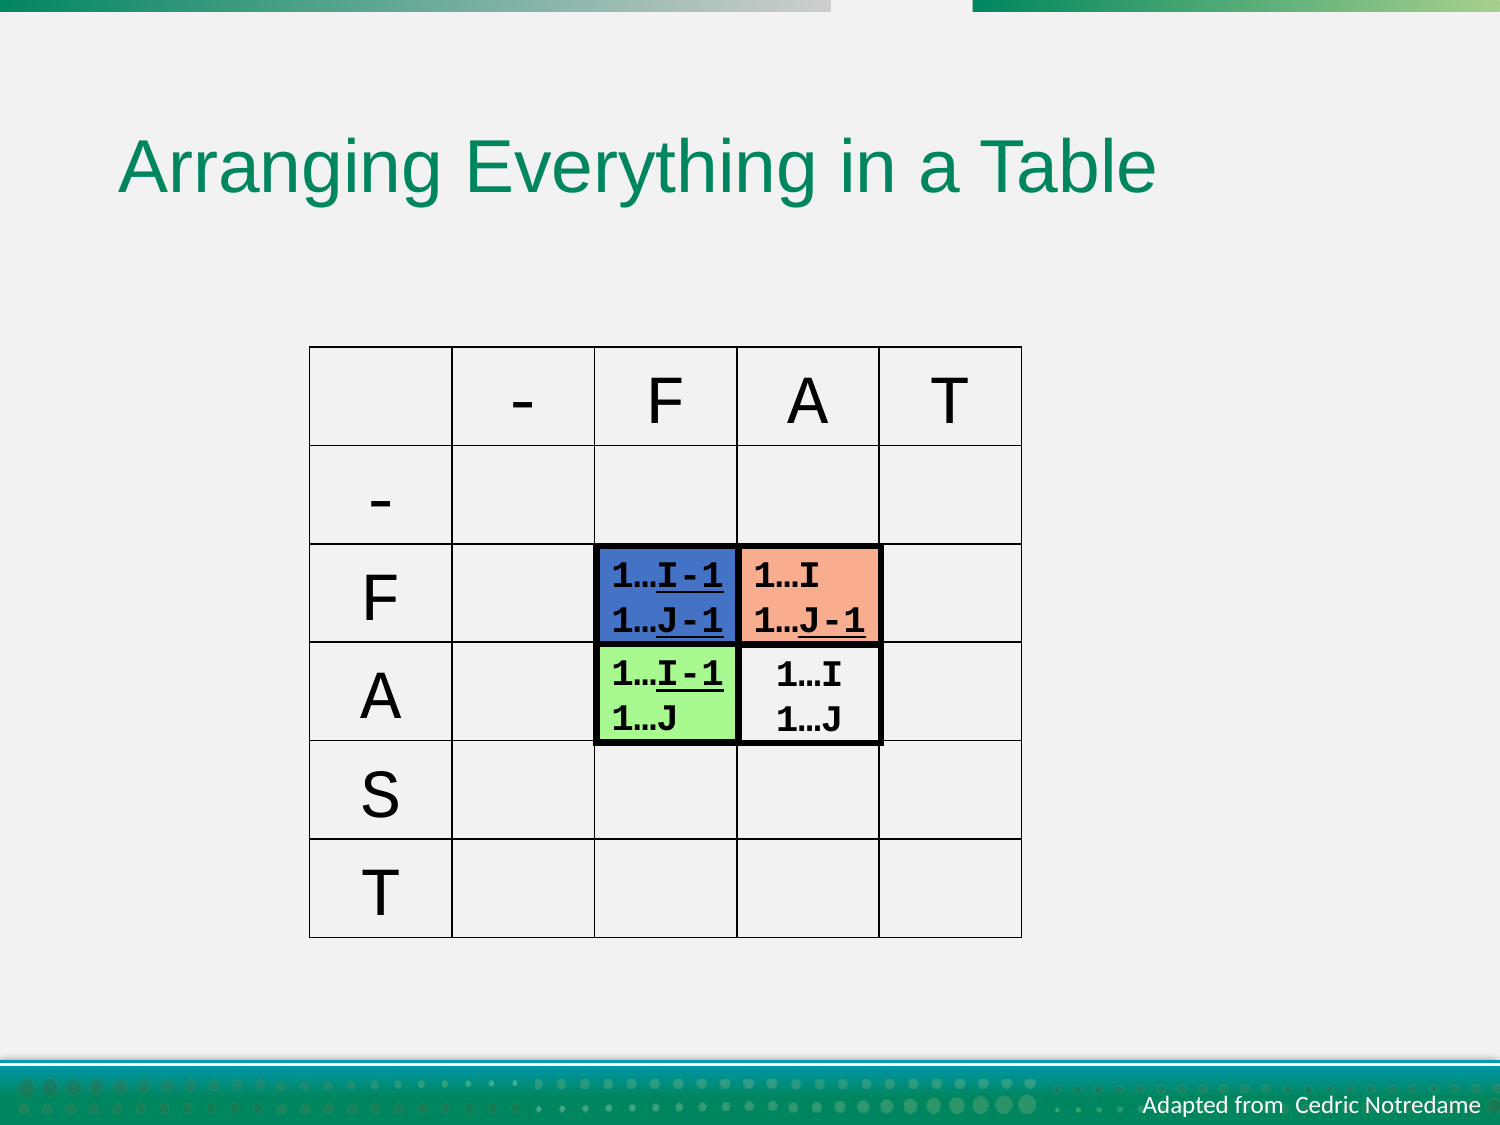

# Arranging Everything in a Table

-
F
A
T
-

F

A

S

T

1…I-1
1…J-1
1…I
1…J-1
1…I-1
1…J
 1…I
 1…J
Adapted from  Cedric Notredame